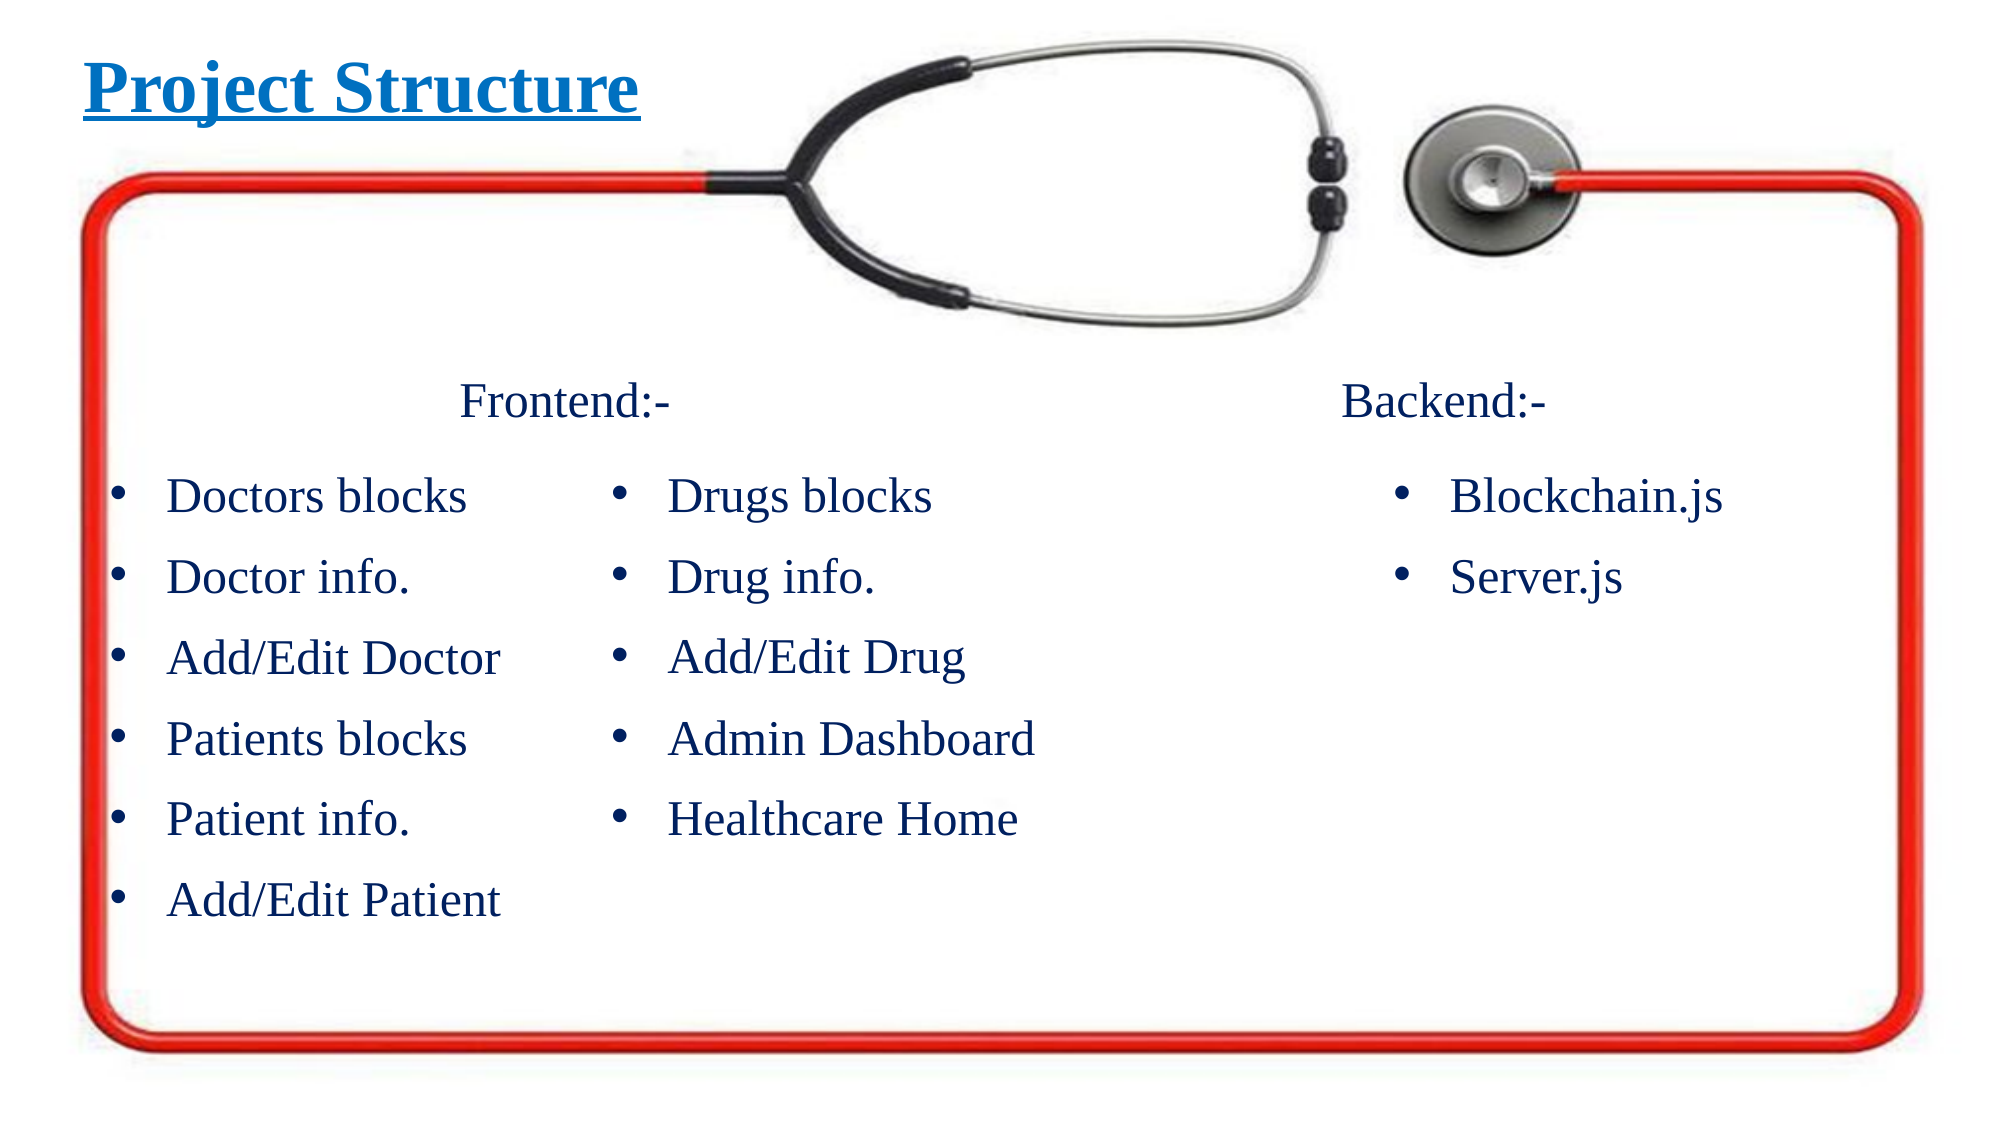

Project Structure
Backend:-
Frontend:-
Doctors blocks
Doctor info.
Add/Edit Doctor
Patients blocks
Patient info.
Add/Edit Patient
Drugs blocks
Drug info.
Add/Edit Drug
Admin Dashboard
Healthcare Home
Blockchain.js
Server.js